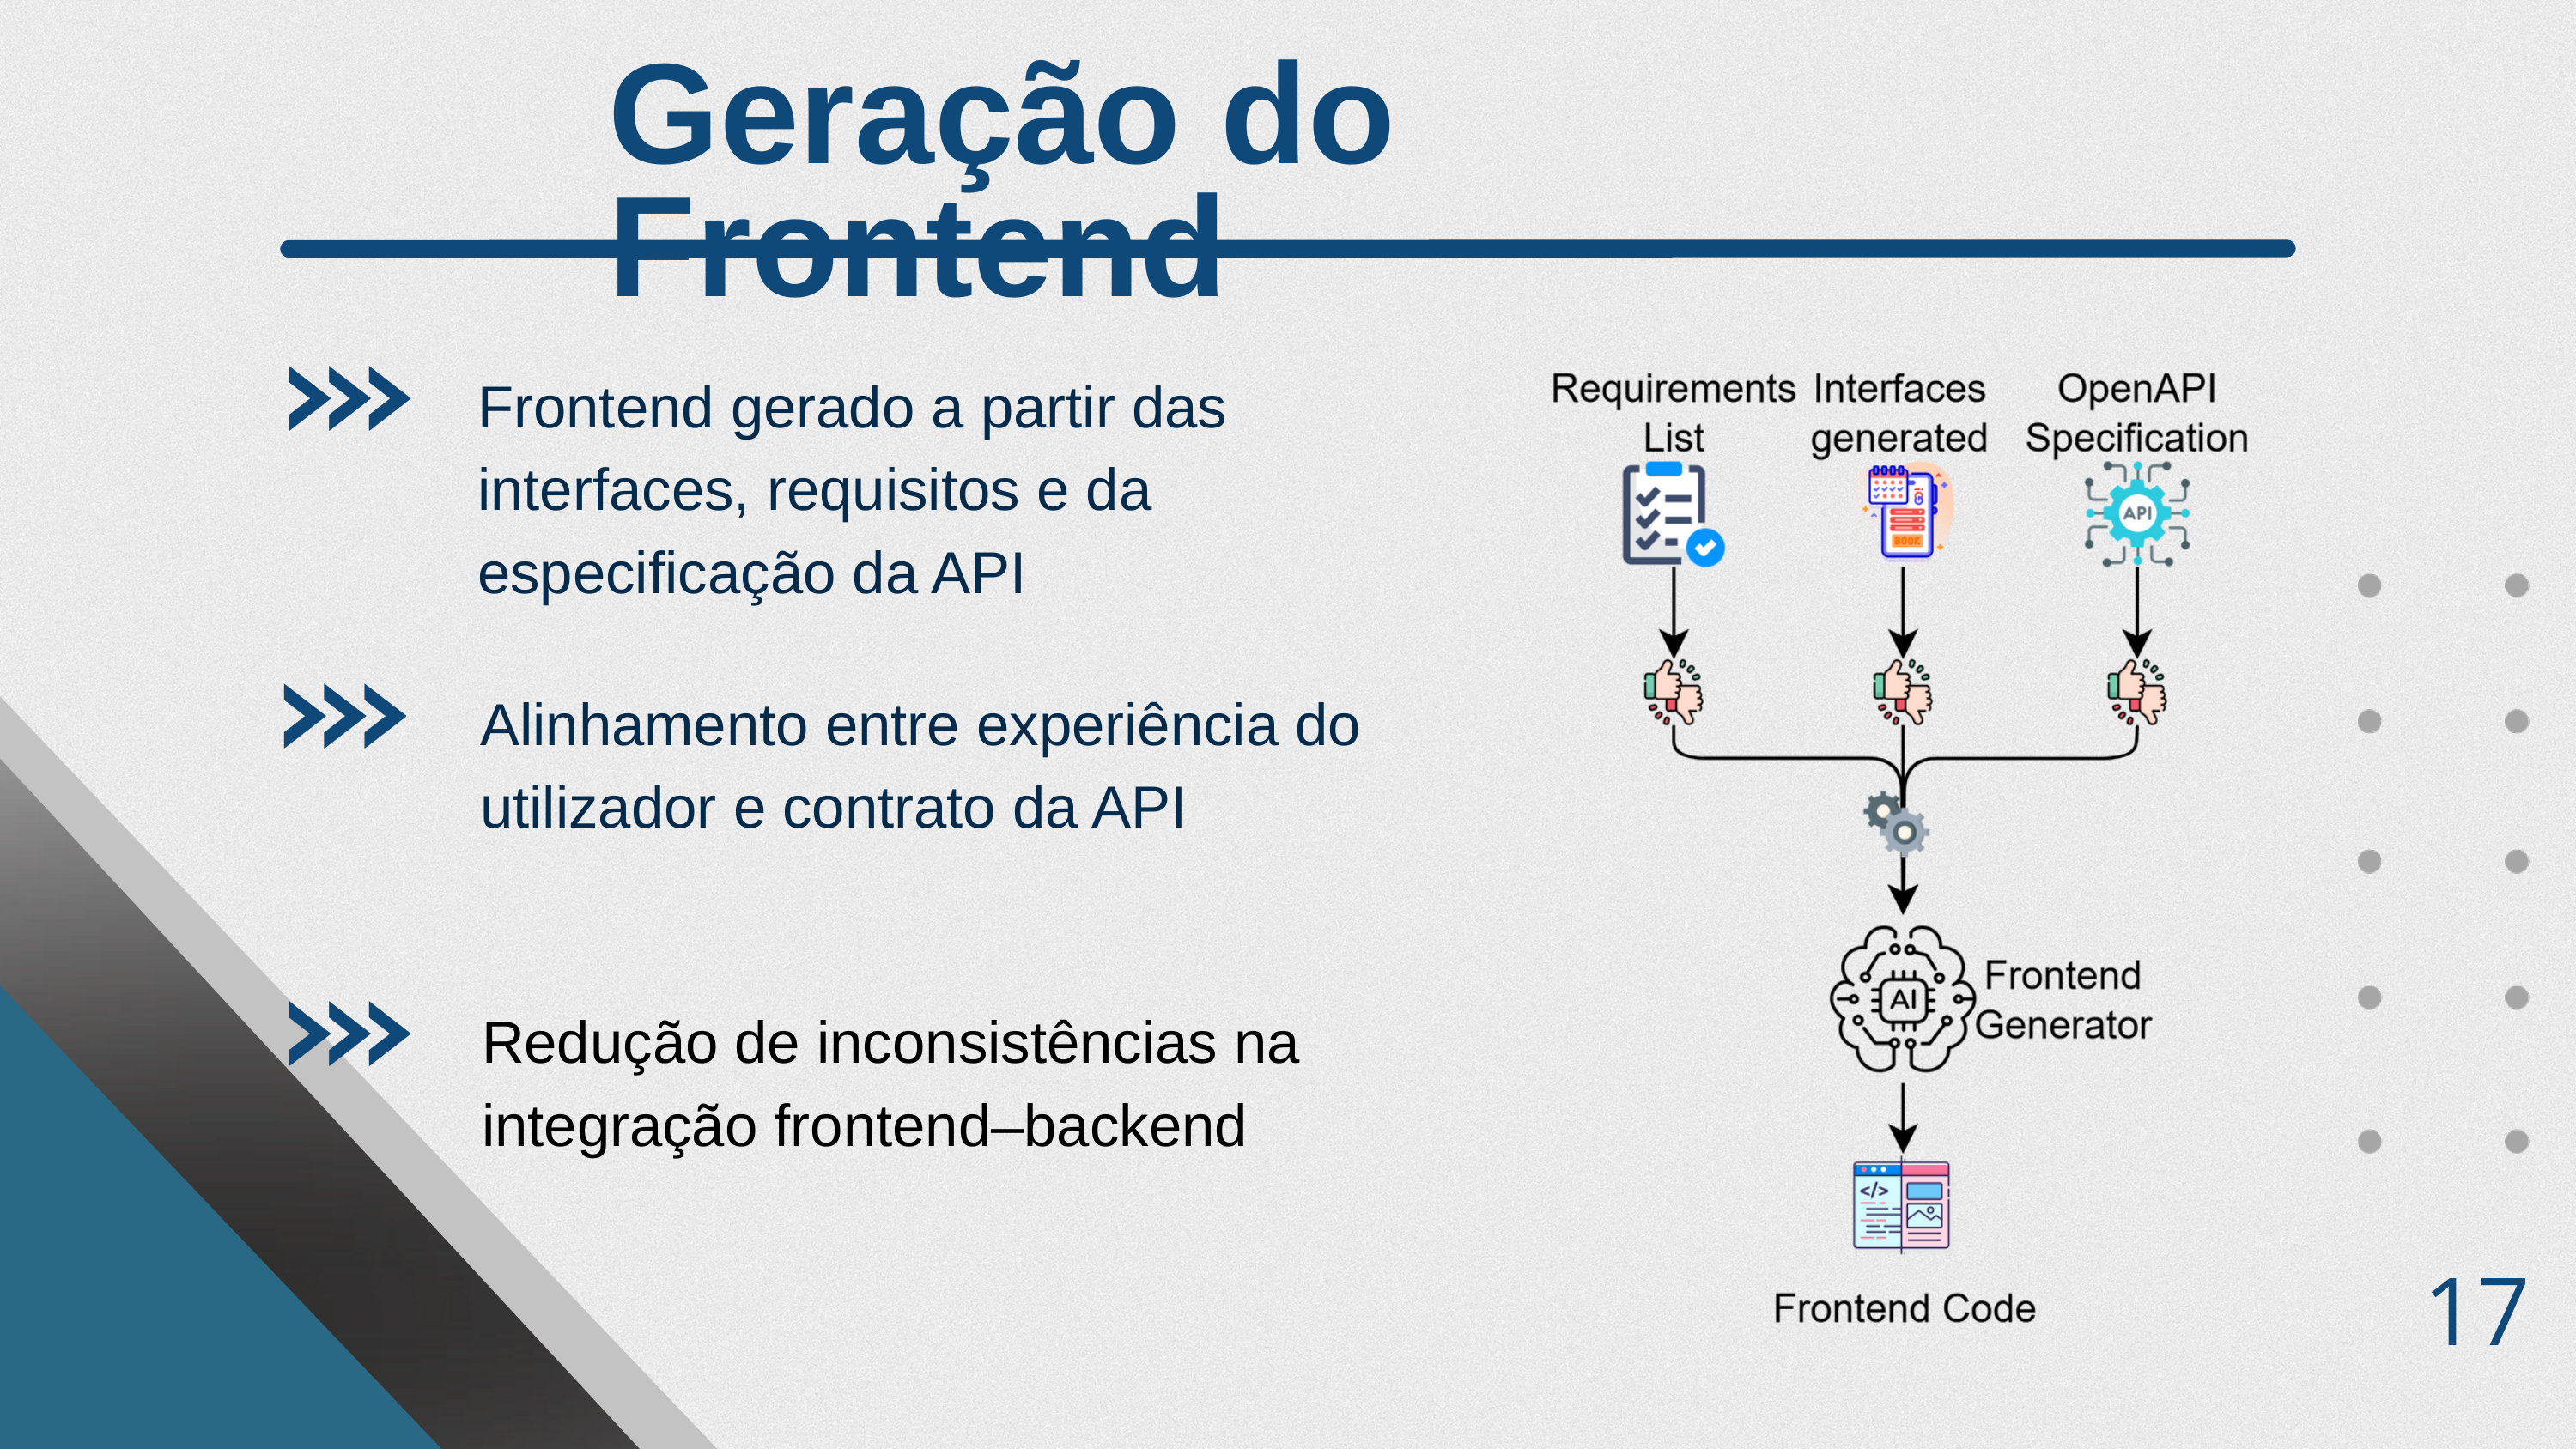

Geração do Frontend

Frontend gerado a partir das interfaces, requisitos e da especificação da API

Alinhamento entre experiência do utilizador e contrato da API

Redução de inconsistências na integração frontend–backend

17